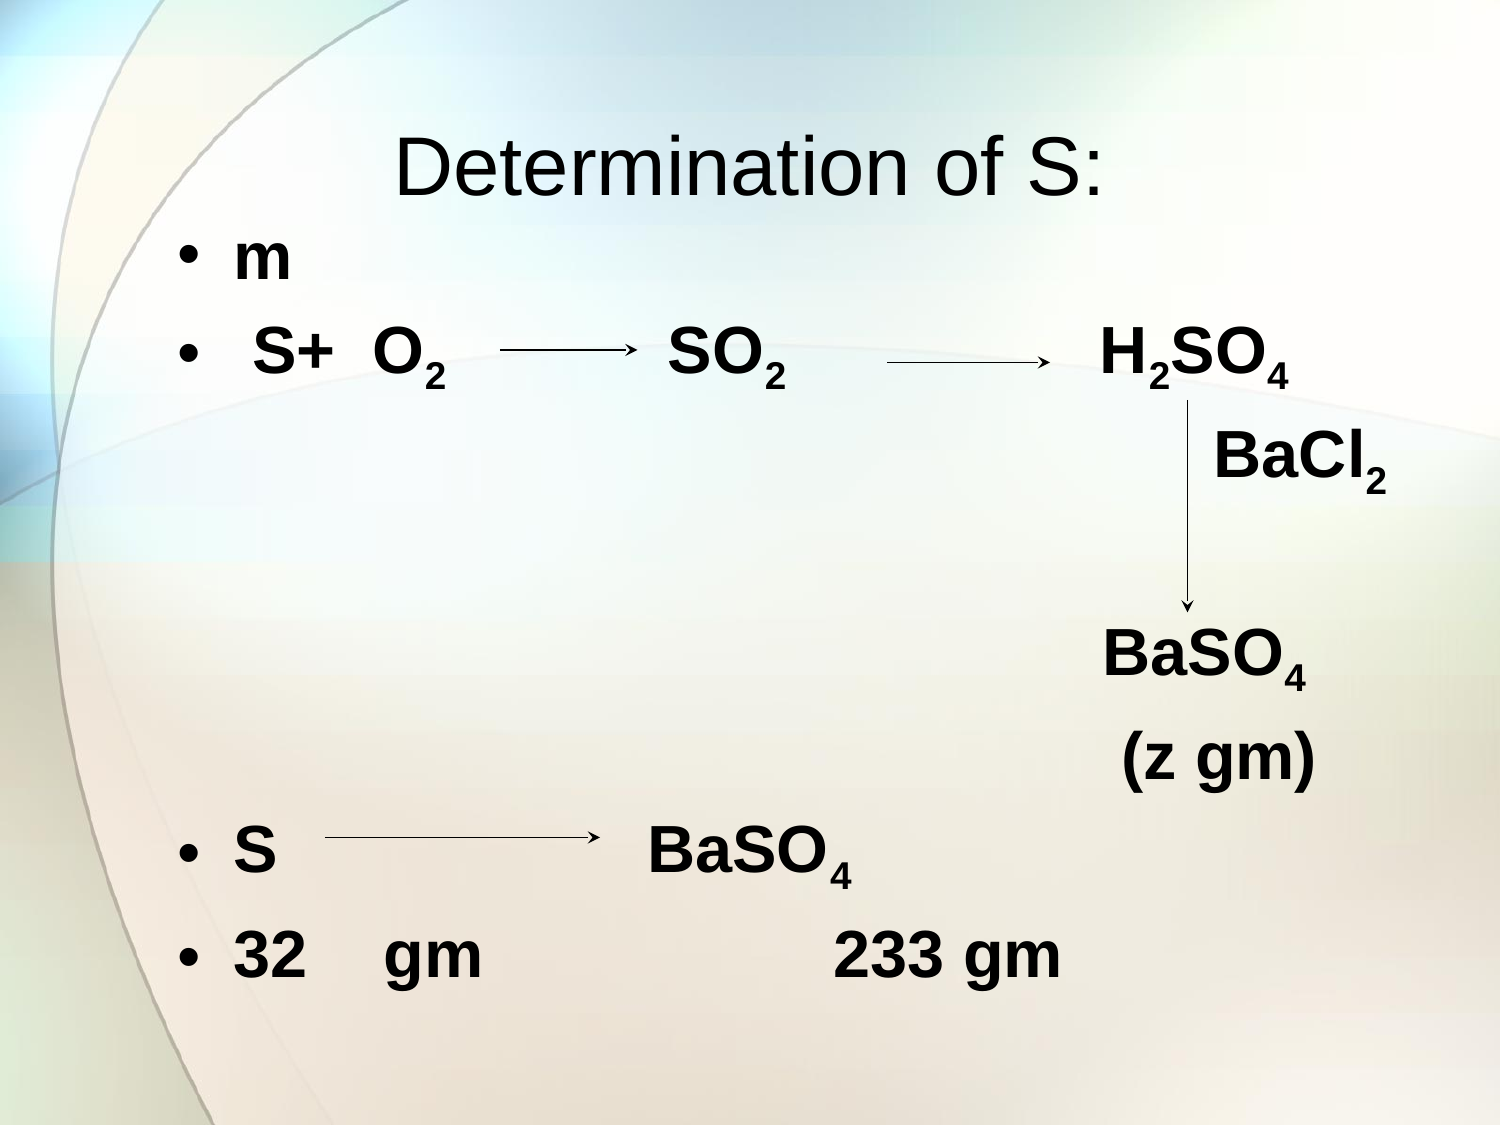

# Determination of S:

m
 S+  O2            SO2                 H2SO4
                                                        BaCl2

                                                  BaSO4
                                                   (z gm)
S                    BaSO4
32	gm			233 gm